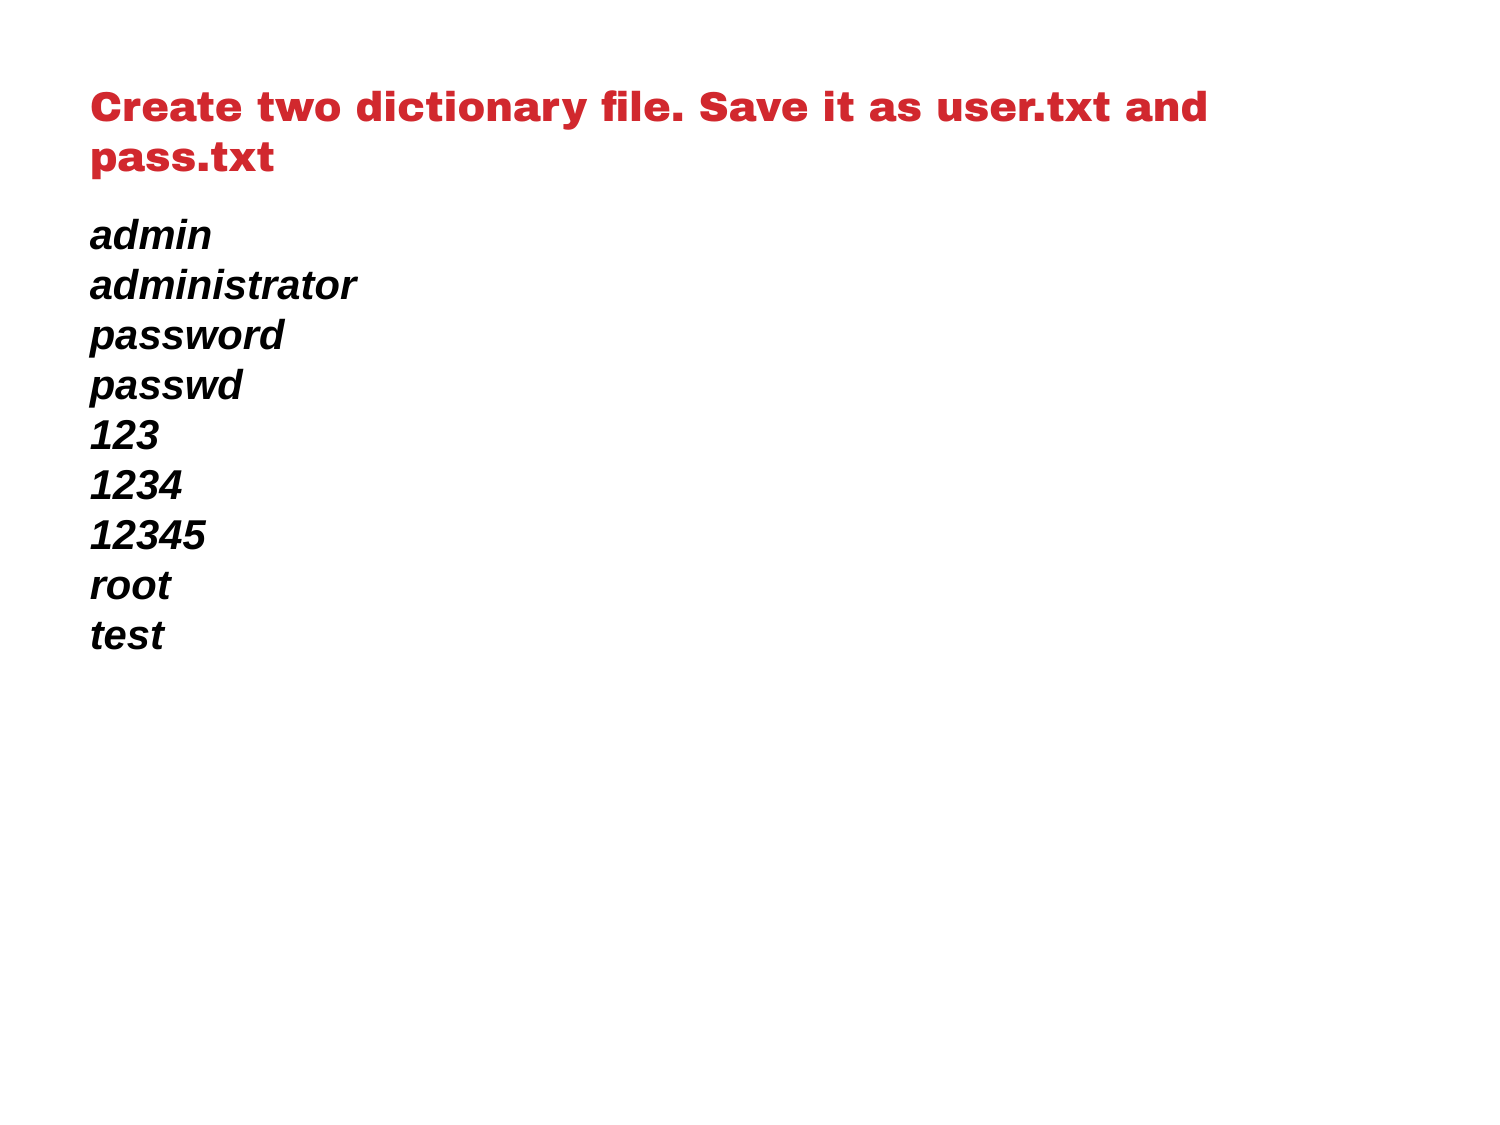

Create two dictionary file. Save it as user.txt and pass.txt
admin
administrator
password
passwd
123
1234
12345
root
test